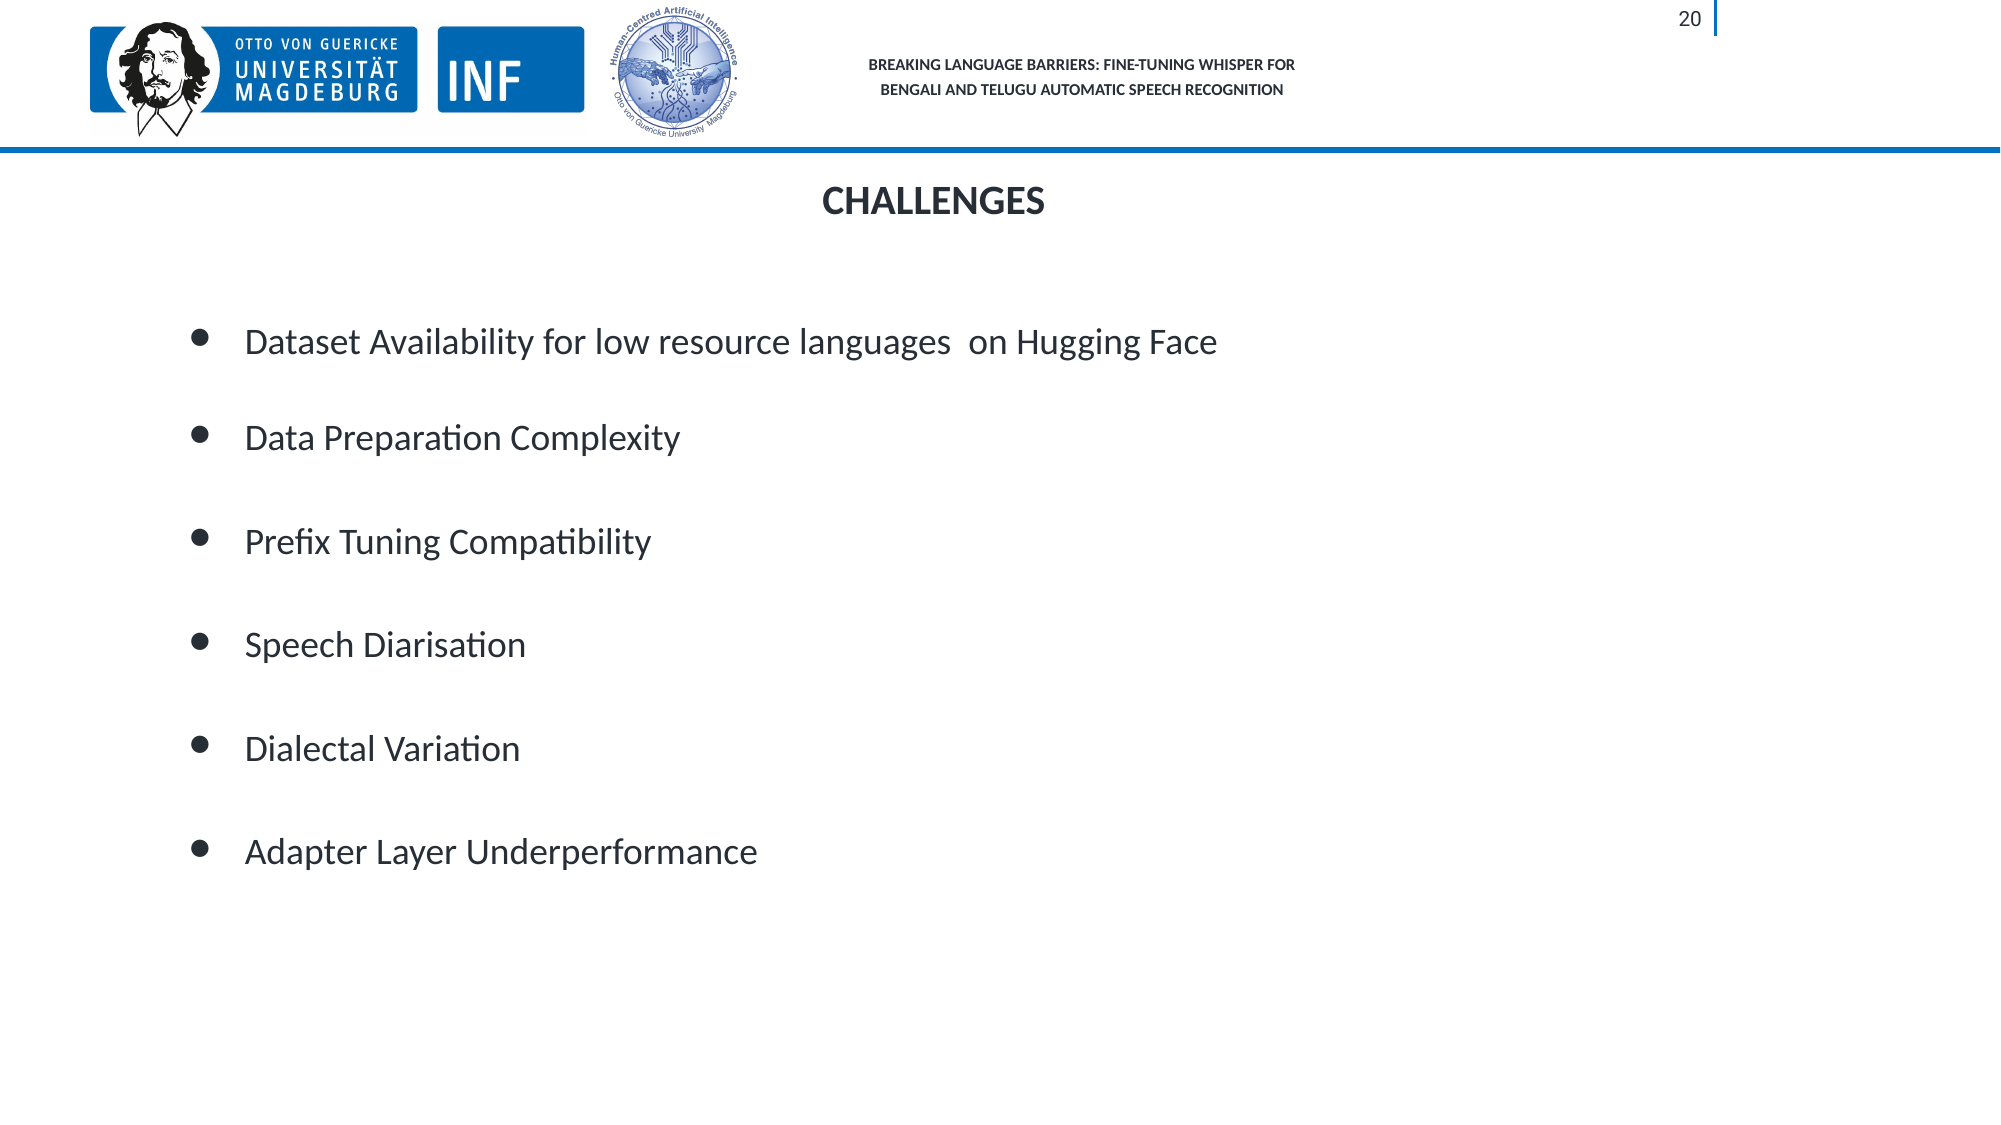

20
BREAKING LANGUAGE BARRIERS: FINE-TUNING WHISPER FOR
BENGALI AND TELUGU AUTOMATIC SPEECH RECOGNITION
CHALLENGES

Dataset Availability for low resource languages  on Hugging Face
Data Preparation Complexity
Prefix Tuning Compatibility
Speech Diarisation
Dialectal Variation
Adapter Layer Underperformance